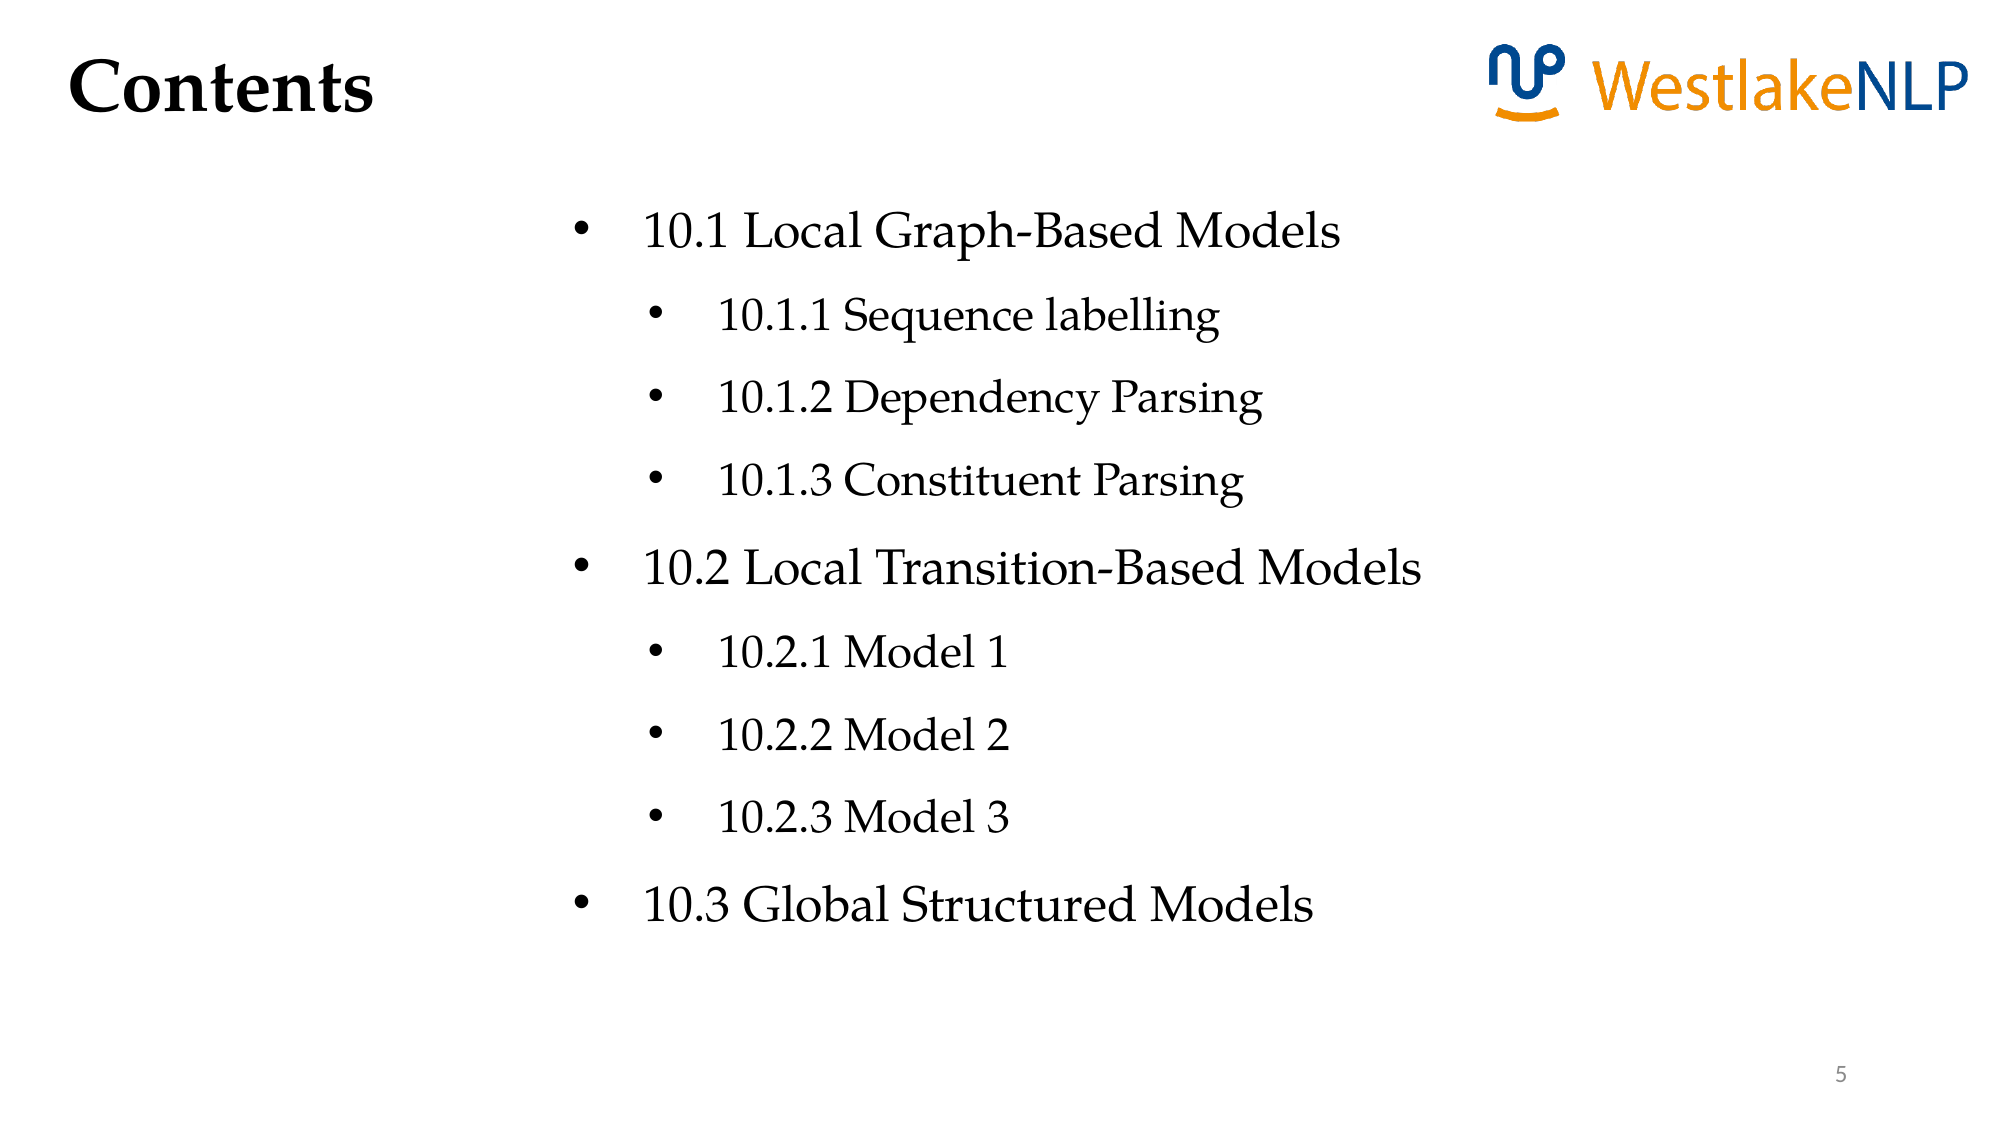

Contents
10.1 Local Graph-Based Models
10.1.1 Sequence labelling
10.1.2 Dependency Parsing
10.1.3 Constituent Parsing
10.2 Local Transition-Based Models
10.2.1 Model 1
10.2.2 Model 2
10.2.3 Model 3
10.3 Global Structured Models
5